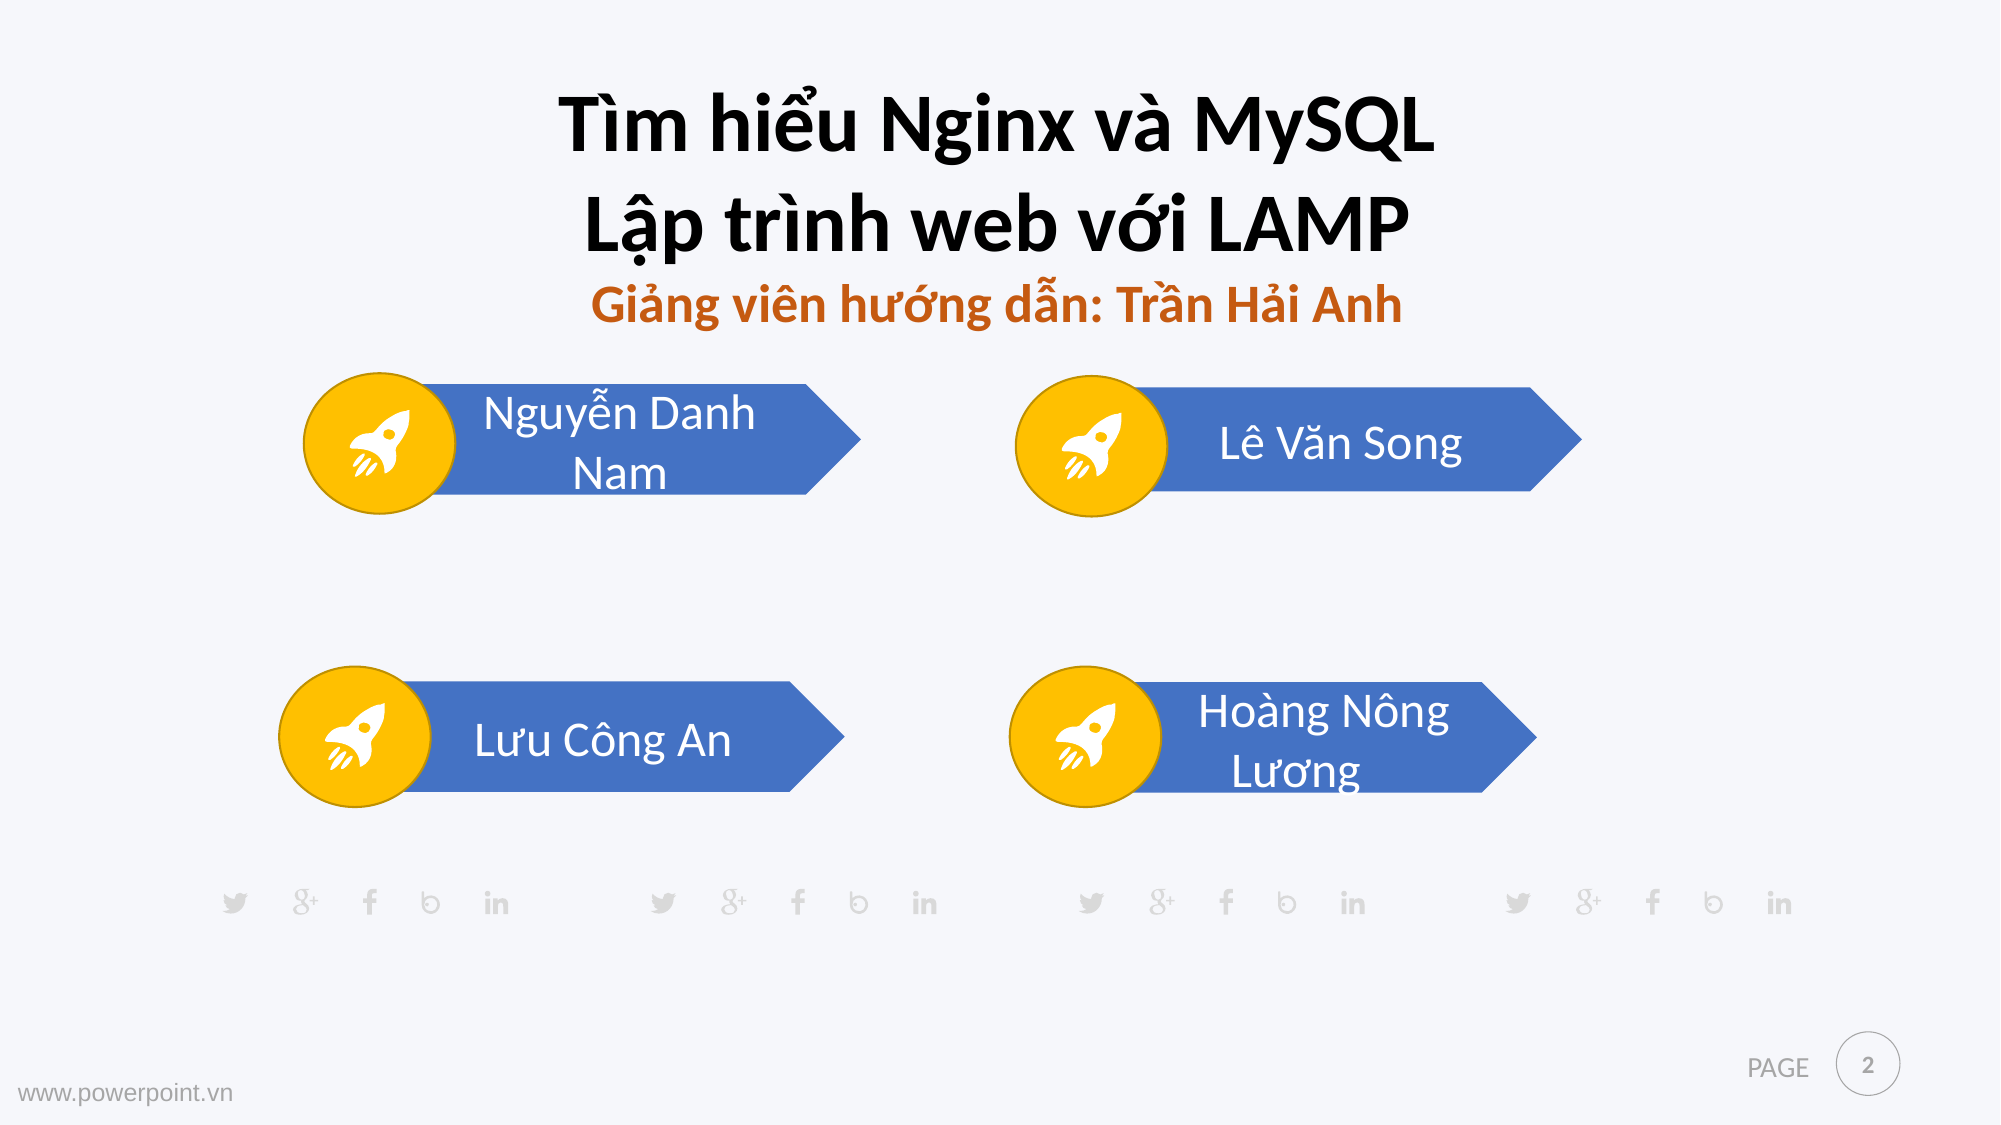

Tìm hiểu Nginx và MySQL
Lập trình web với LAMP
Giảng viên hướng dẫn: Trần Hải Anh

Nguyễn Danh Nam
Lê Văn Song

Lưu Công An
     Hoàng Nông Lương